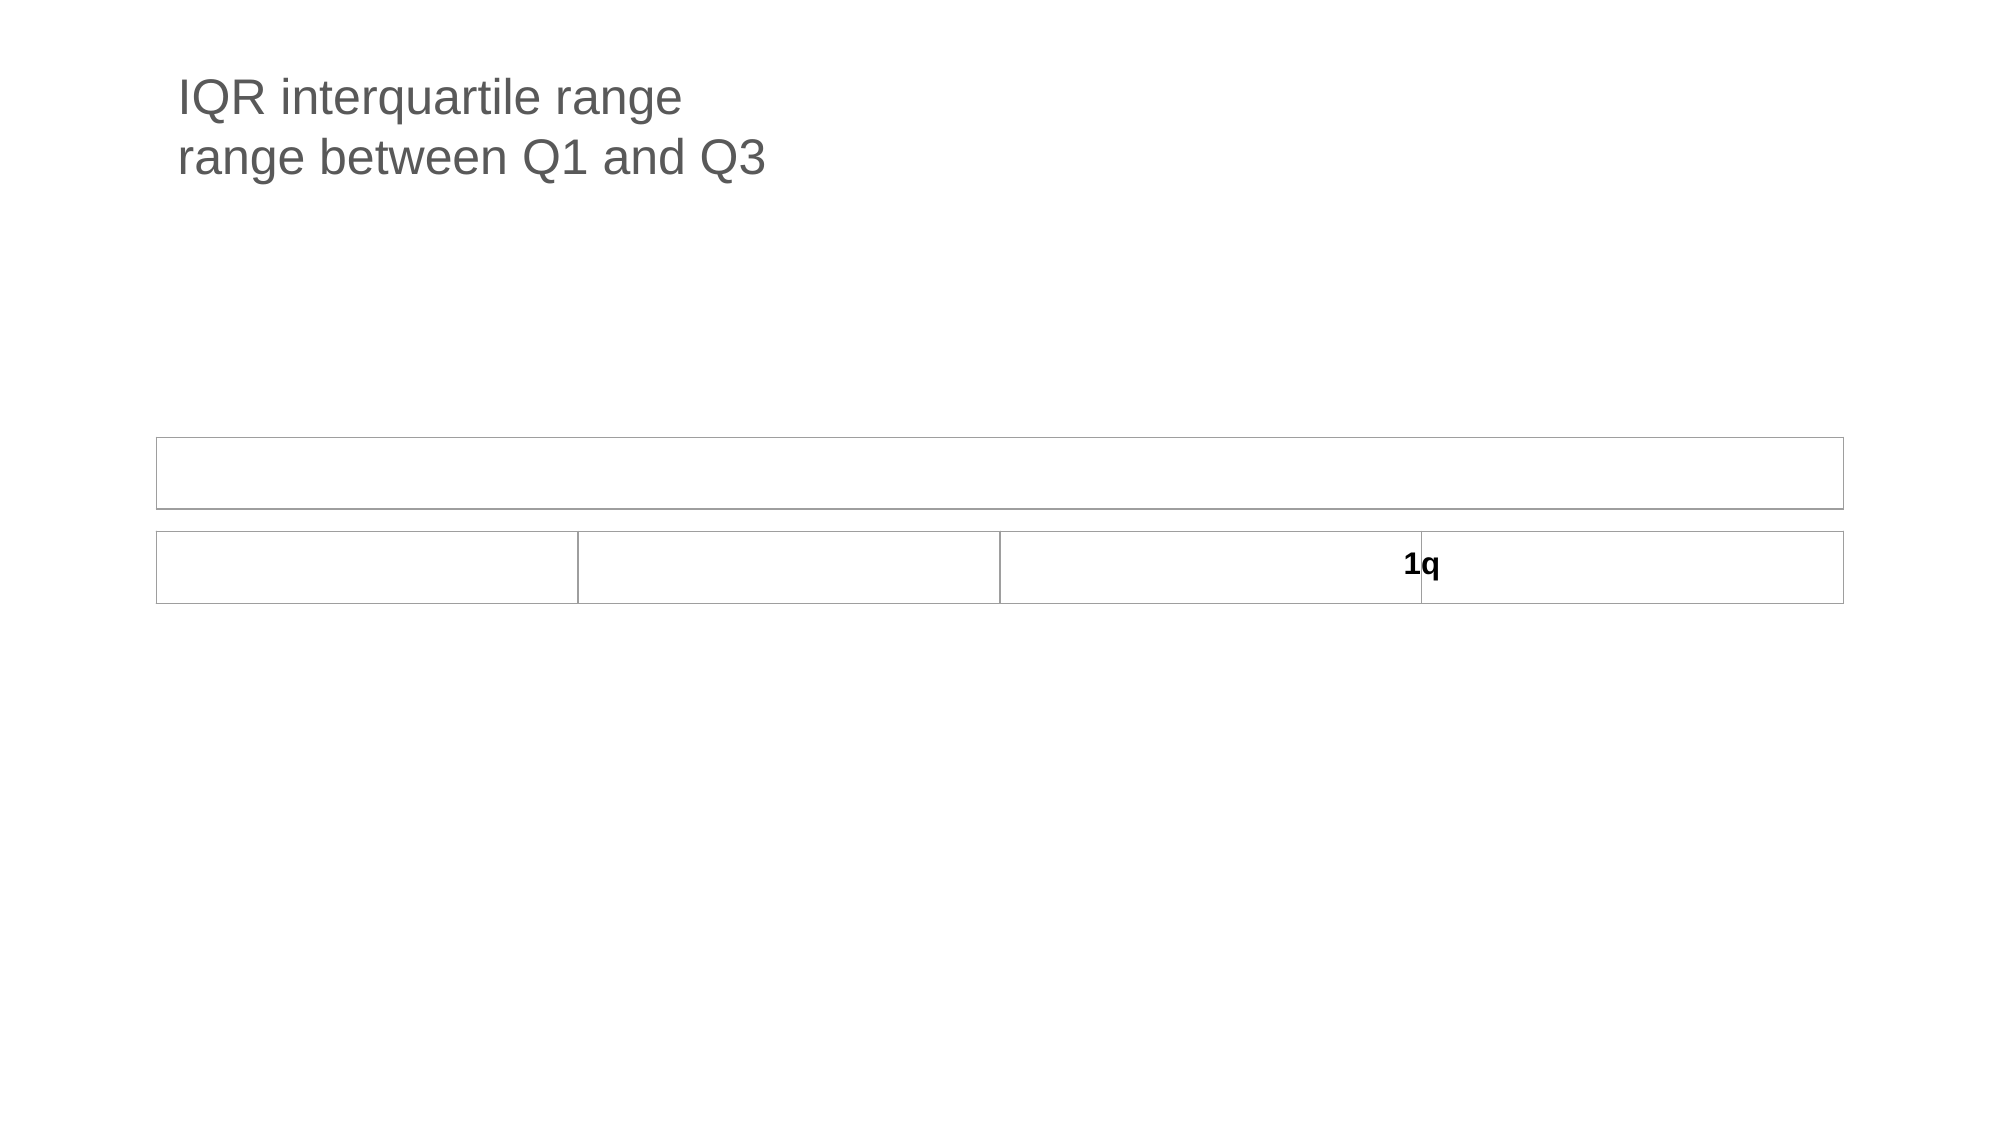

IQR interquartile range
range between Q1 and Q3
|  |  |
| --- | --- |
|  |  |  |  |
| --- | --- | --- | --- |
|  |
| --- |
|  |  |
| --- | --- |
|  | 1q |
| --- | --- |